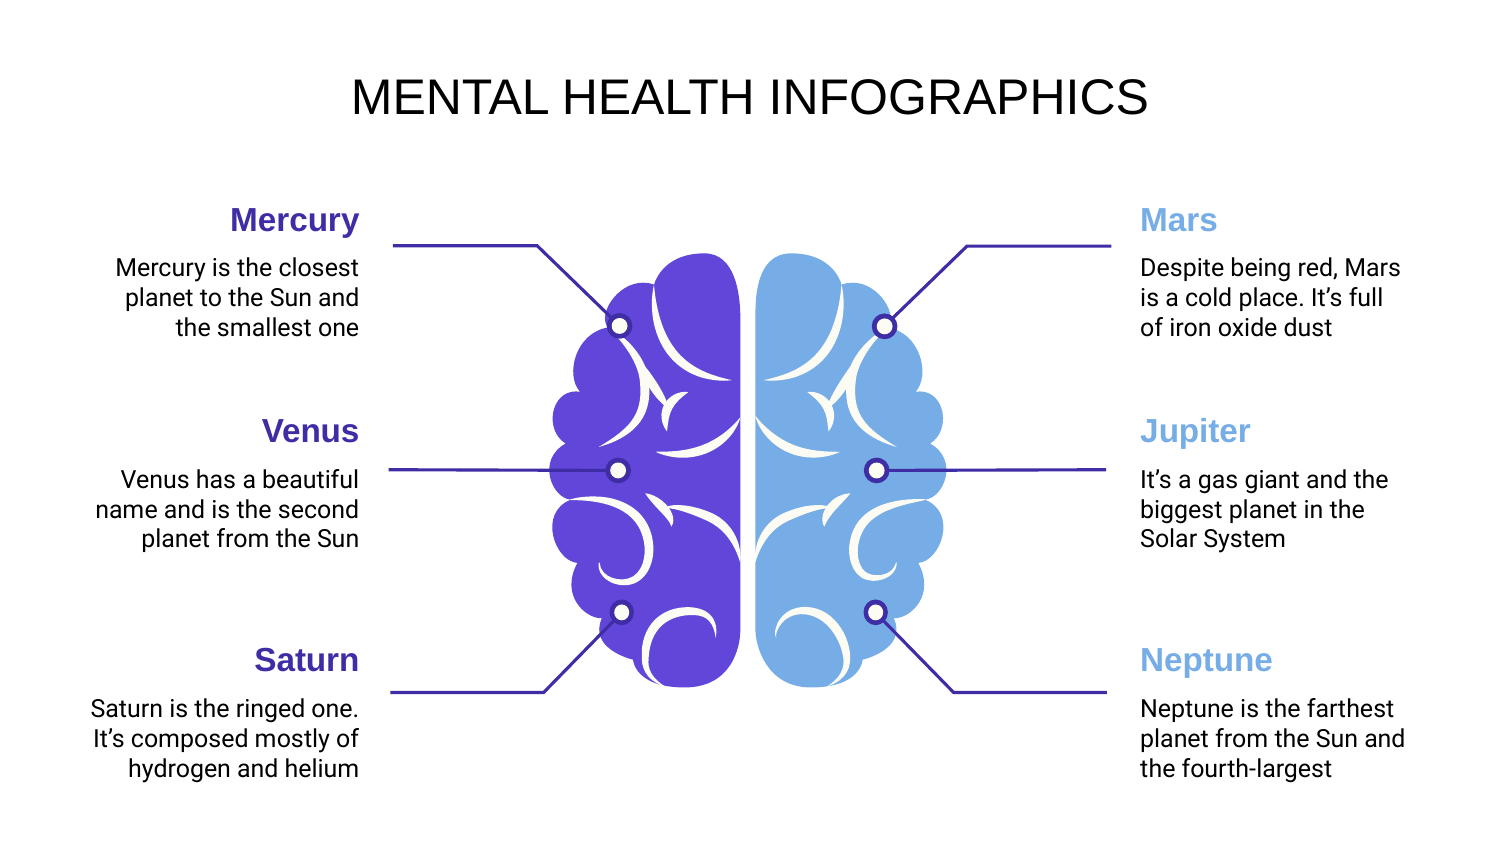

# MENTAL HEALTH INFOGRAPHICS
Mercury
Mars
Mercury is the closest planet to the Sun and the smallest one
Despite being red, Mars is a cold place. It’s full of iron oxide dust

Venus
Jupiter

Venus has a beautiful name and is the second planet from the Sun
It’s a gas giant and the biggest planet in the Solar System

Saturn
Neptune
Saturn is the ringed one. It’s composed mostly of hydrogen and helium
Neptune is the farthest planet from the Sun and the fourth-largest